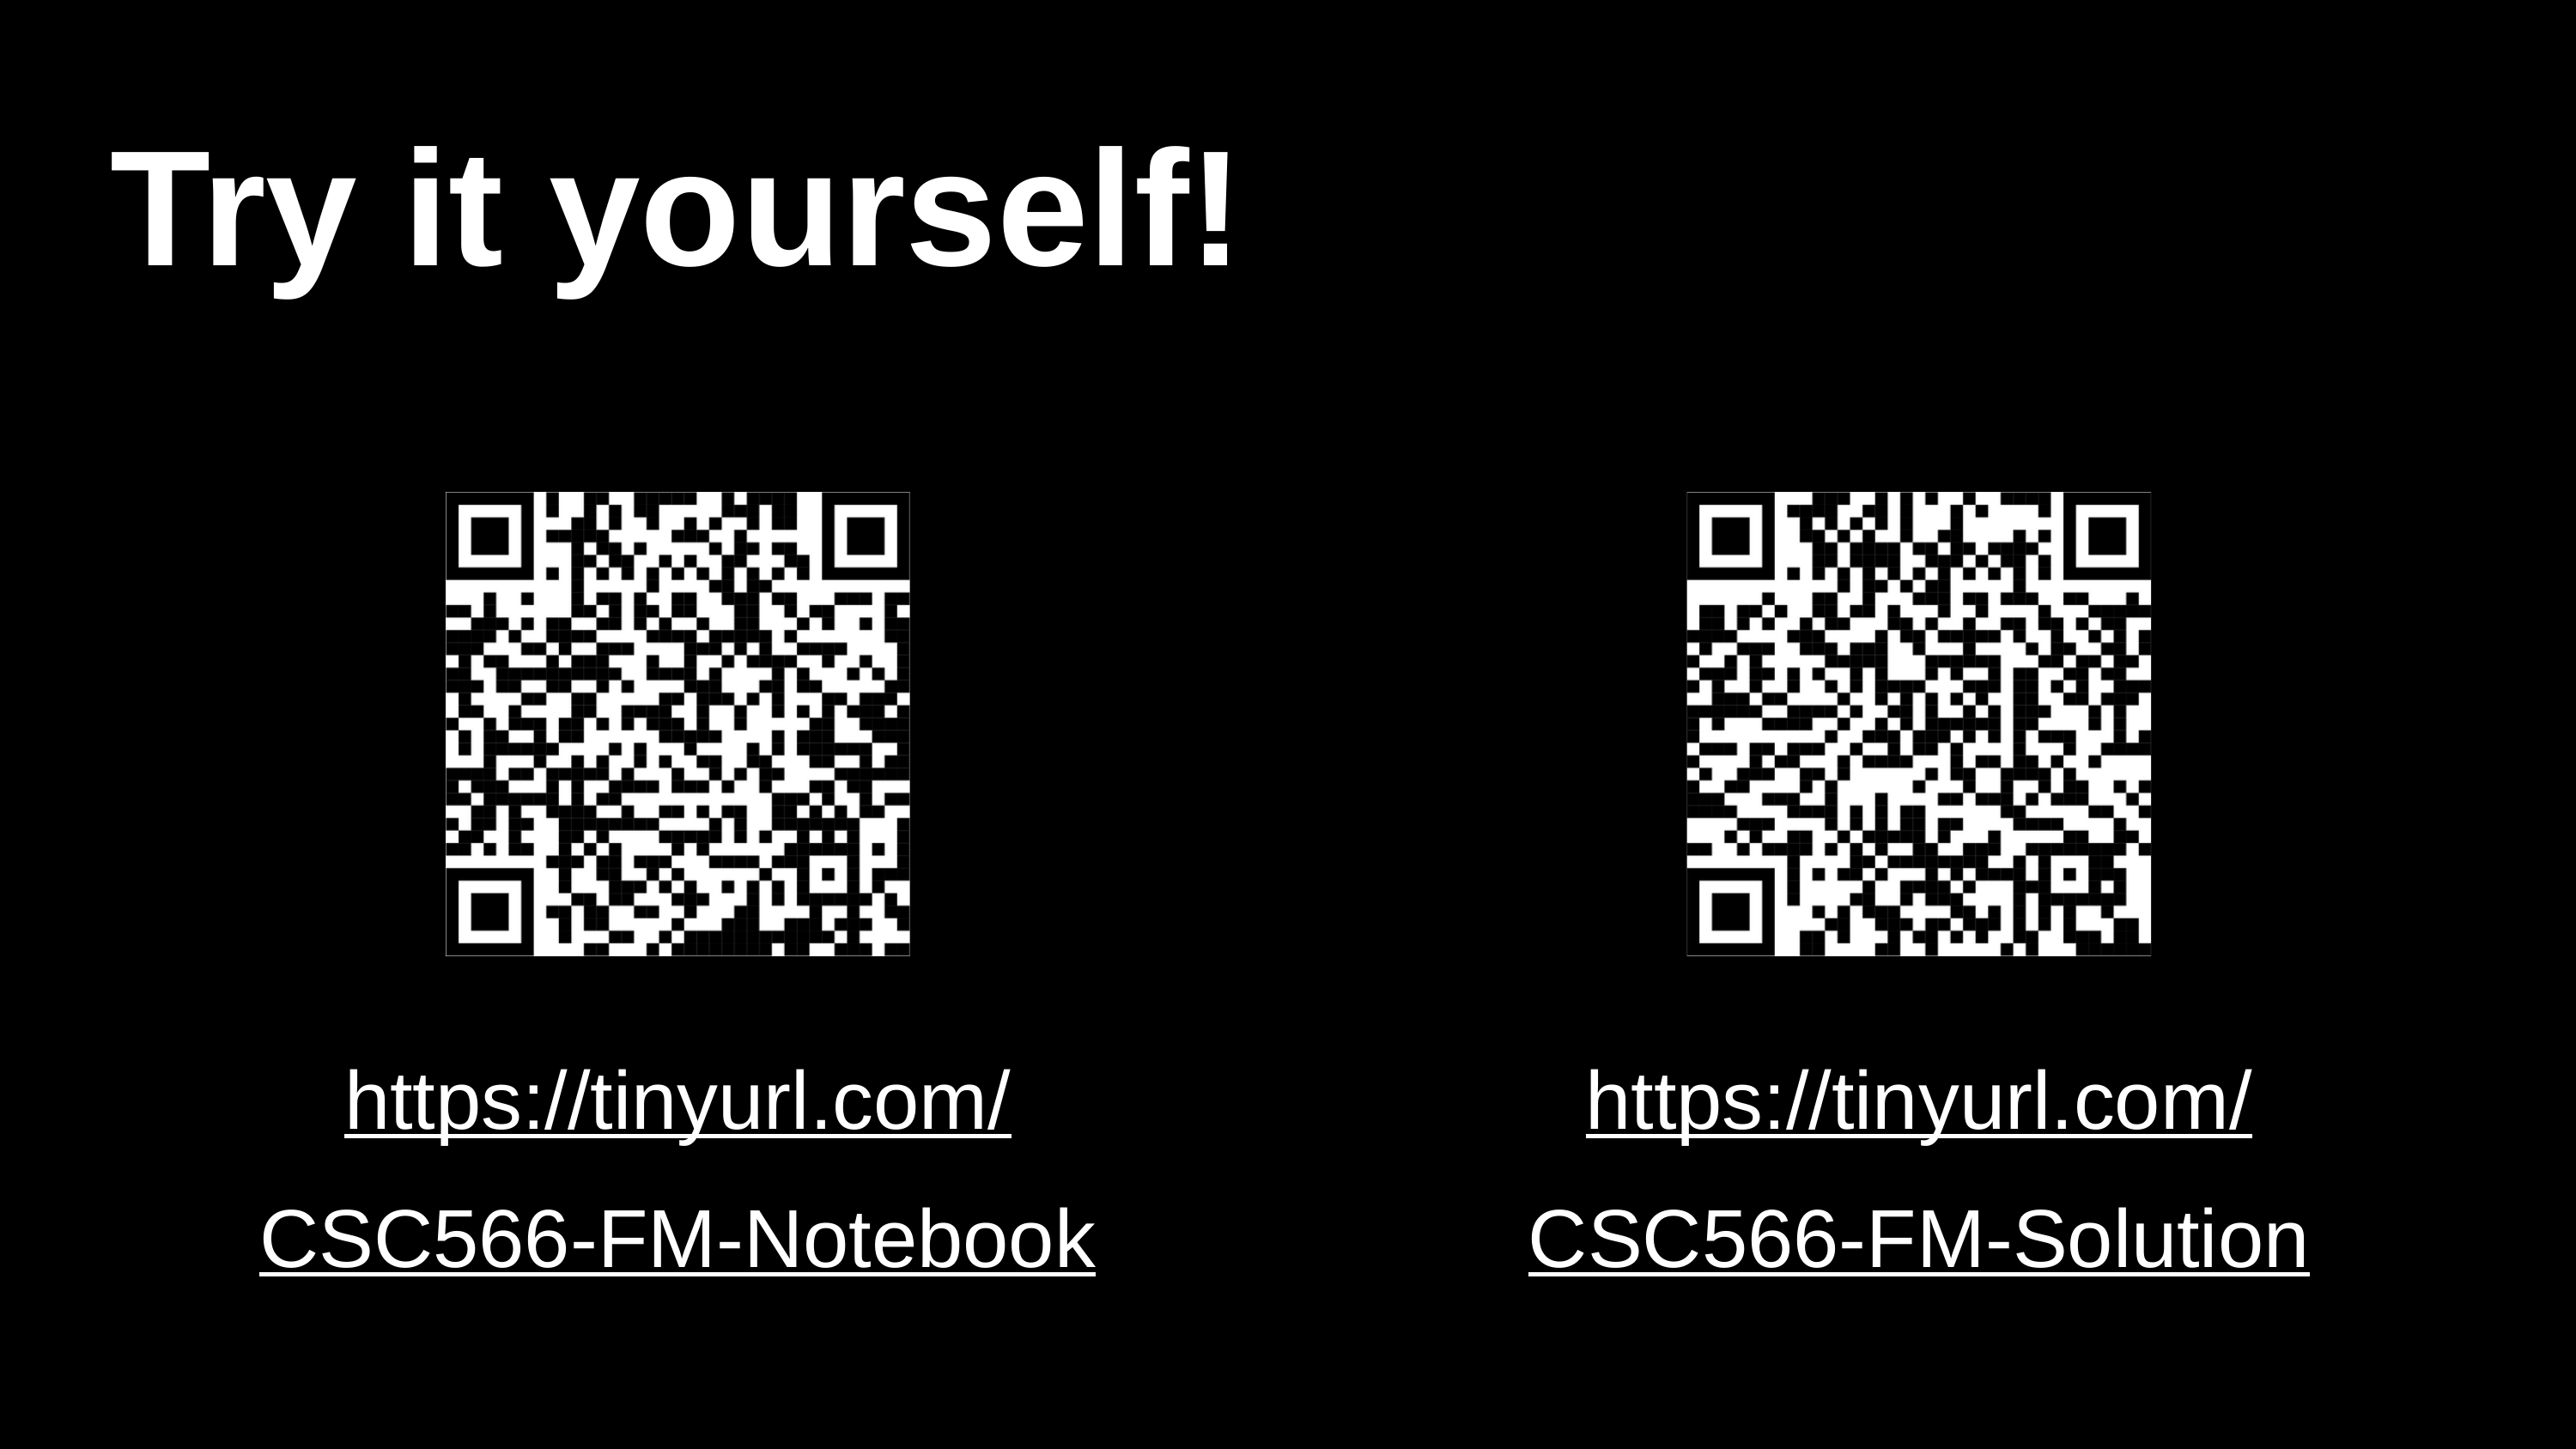

Try it yourself!

https://tinyurl.com/
CSC566-FM-Notebook
https://tinyurl.com/
CSC566-FM-Solution